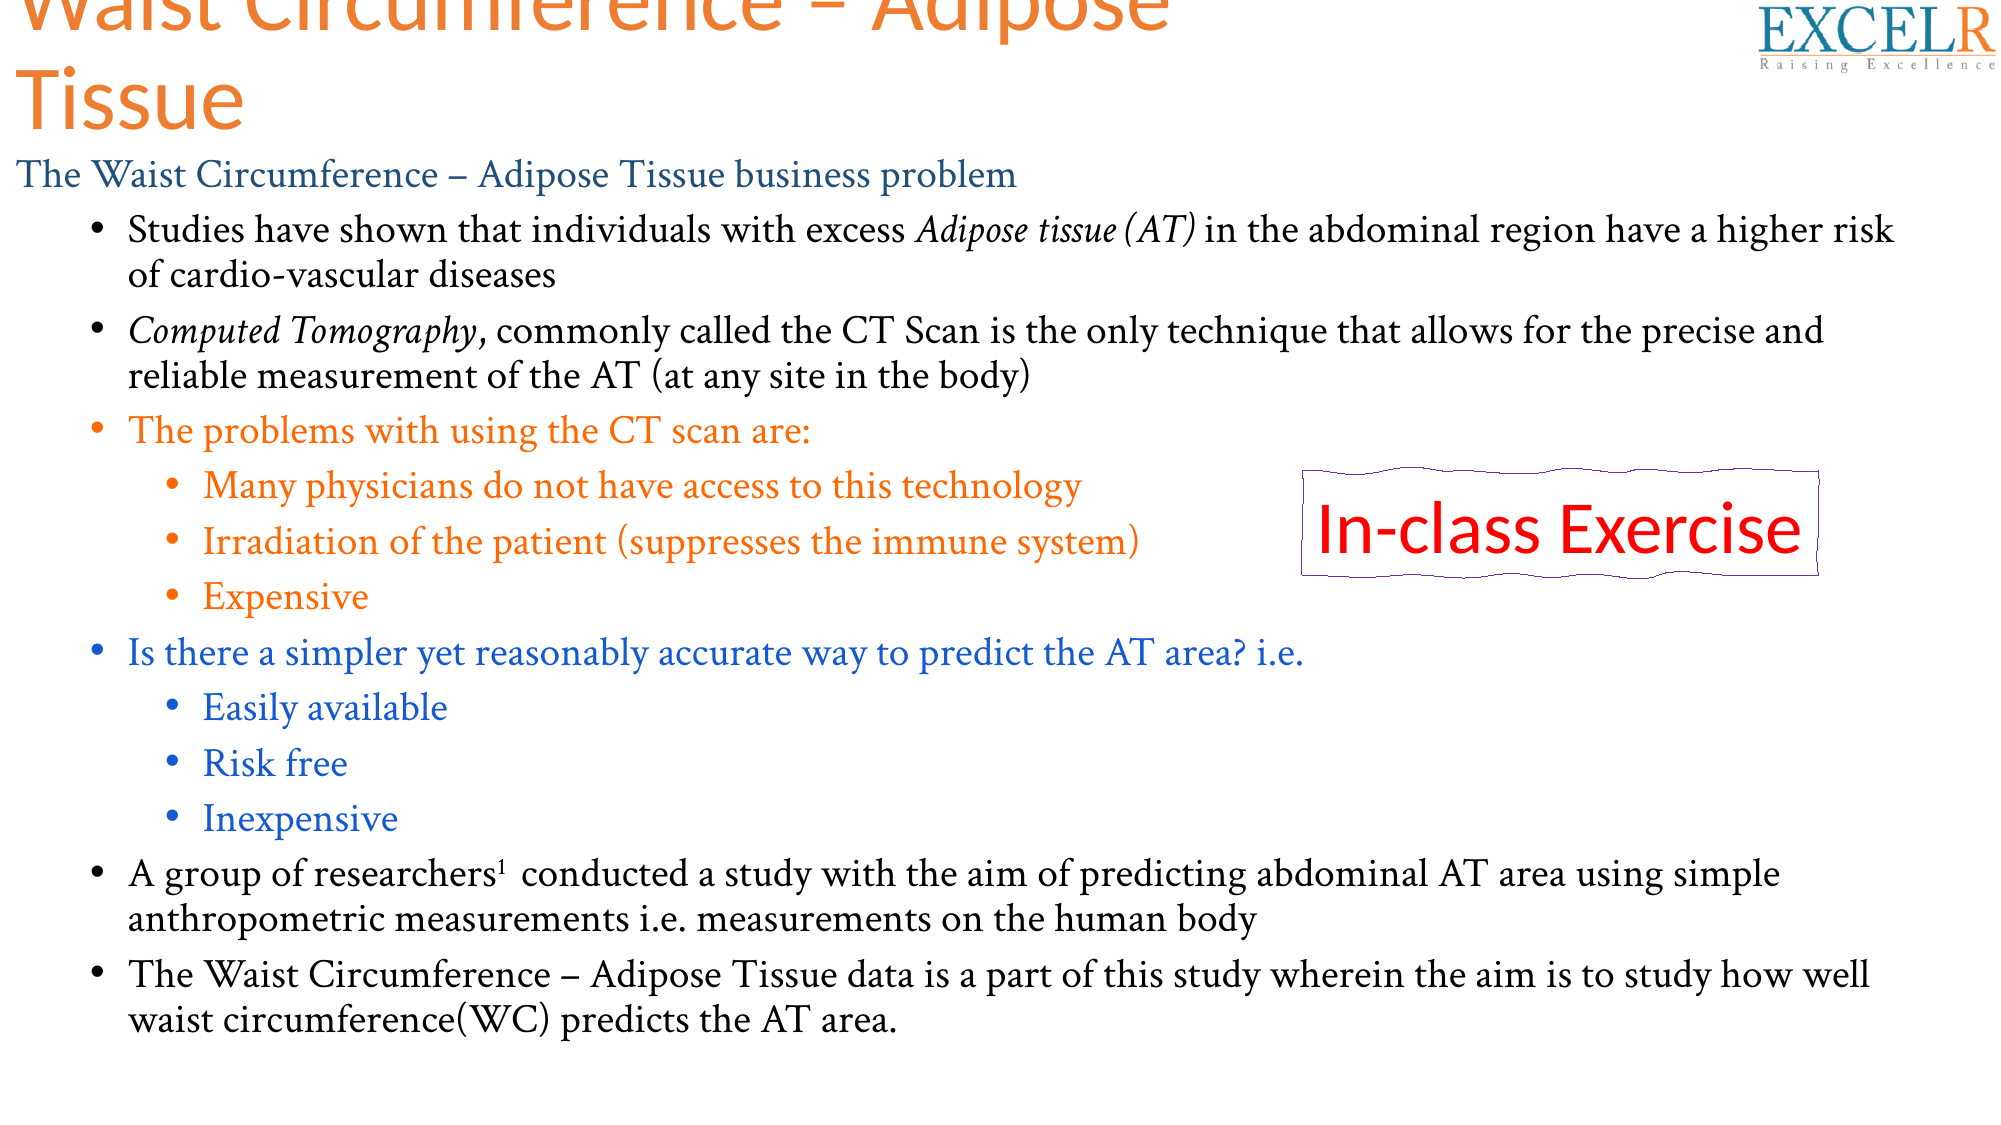

# Waist Circumference – Adipose Tissue
The Waist Circumference – Adipose Tissue business problem
Studies have shown that individuals with excess Adipose tissue (AT) in the abdominal region have a higher risk of cardio-vascular diseases
Computed Tomography, commonly called the CT Scan is the only technique that allows for the precise and reliable measurement of the AT (at any site in the body)
The problems with using the CT scan are:
Many physicians do not have access to this technology
Irradiation of the patient (suppresses the immune system)
Expensive
Is there a simpler yet reasonably accurate way to predict the AT area? i.e.
Easily available
Risk free
Inexpensive
A group of researchers1  conducted a study with the aim of predicting abdominal AT area using simple anthropometric measurements i.e. measurements on the human body
The Waist Circumference – Adipose Tissue data is a part of this study wherein the aim is to study how well waist circumference(WC) predicts the AT area.
In-class Exercise